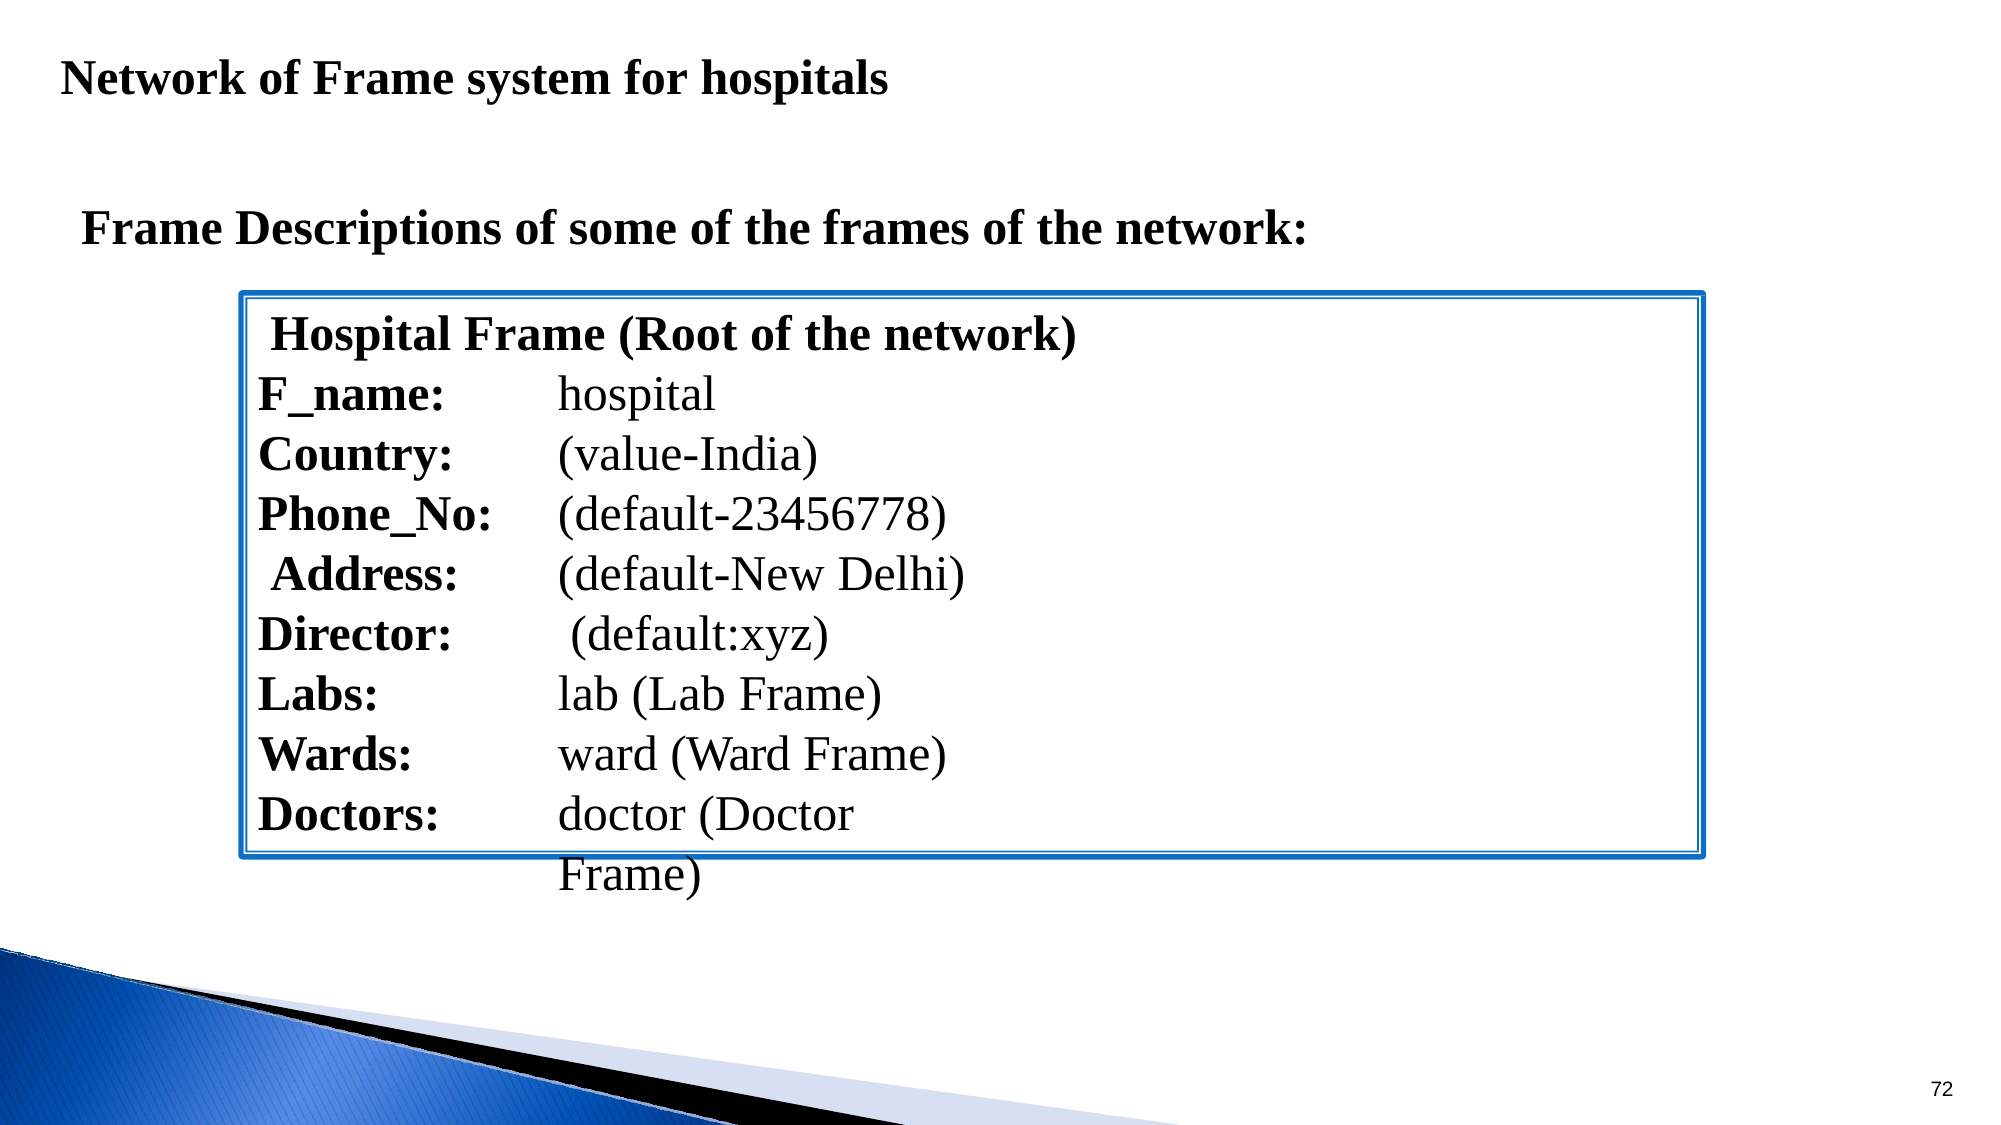

Network of Frame system for hospitals
Frame Descriptions of some of the frames of the network:  Hospital Frame (Root of the network)

F_name:  Country:  Phone_No:  Address:  Director:  Labs:  Wards:  Doctors:
hospital  (value-India)
(default-23456778)  (default-New Delhi)  (default:xyz)
lab (Lab Frame)  ward (Ward Frame)
doctor (Doctor Frame)
72